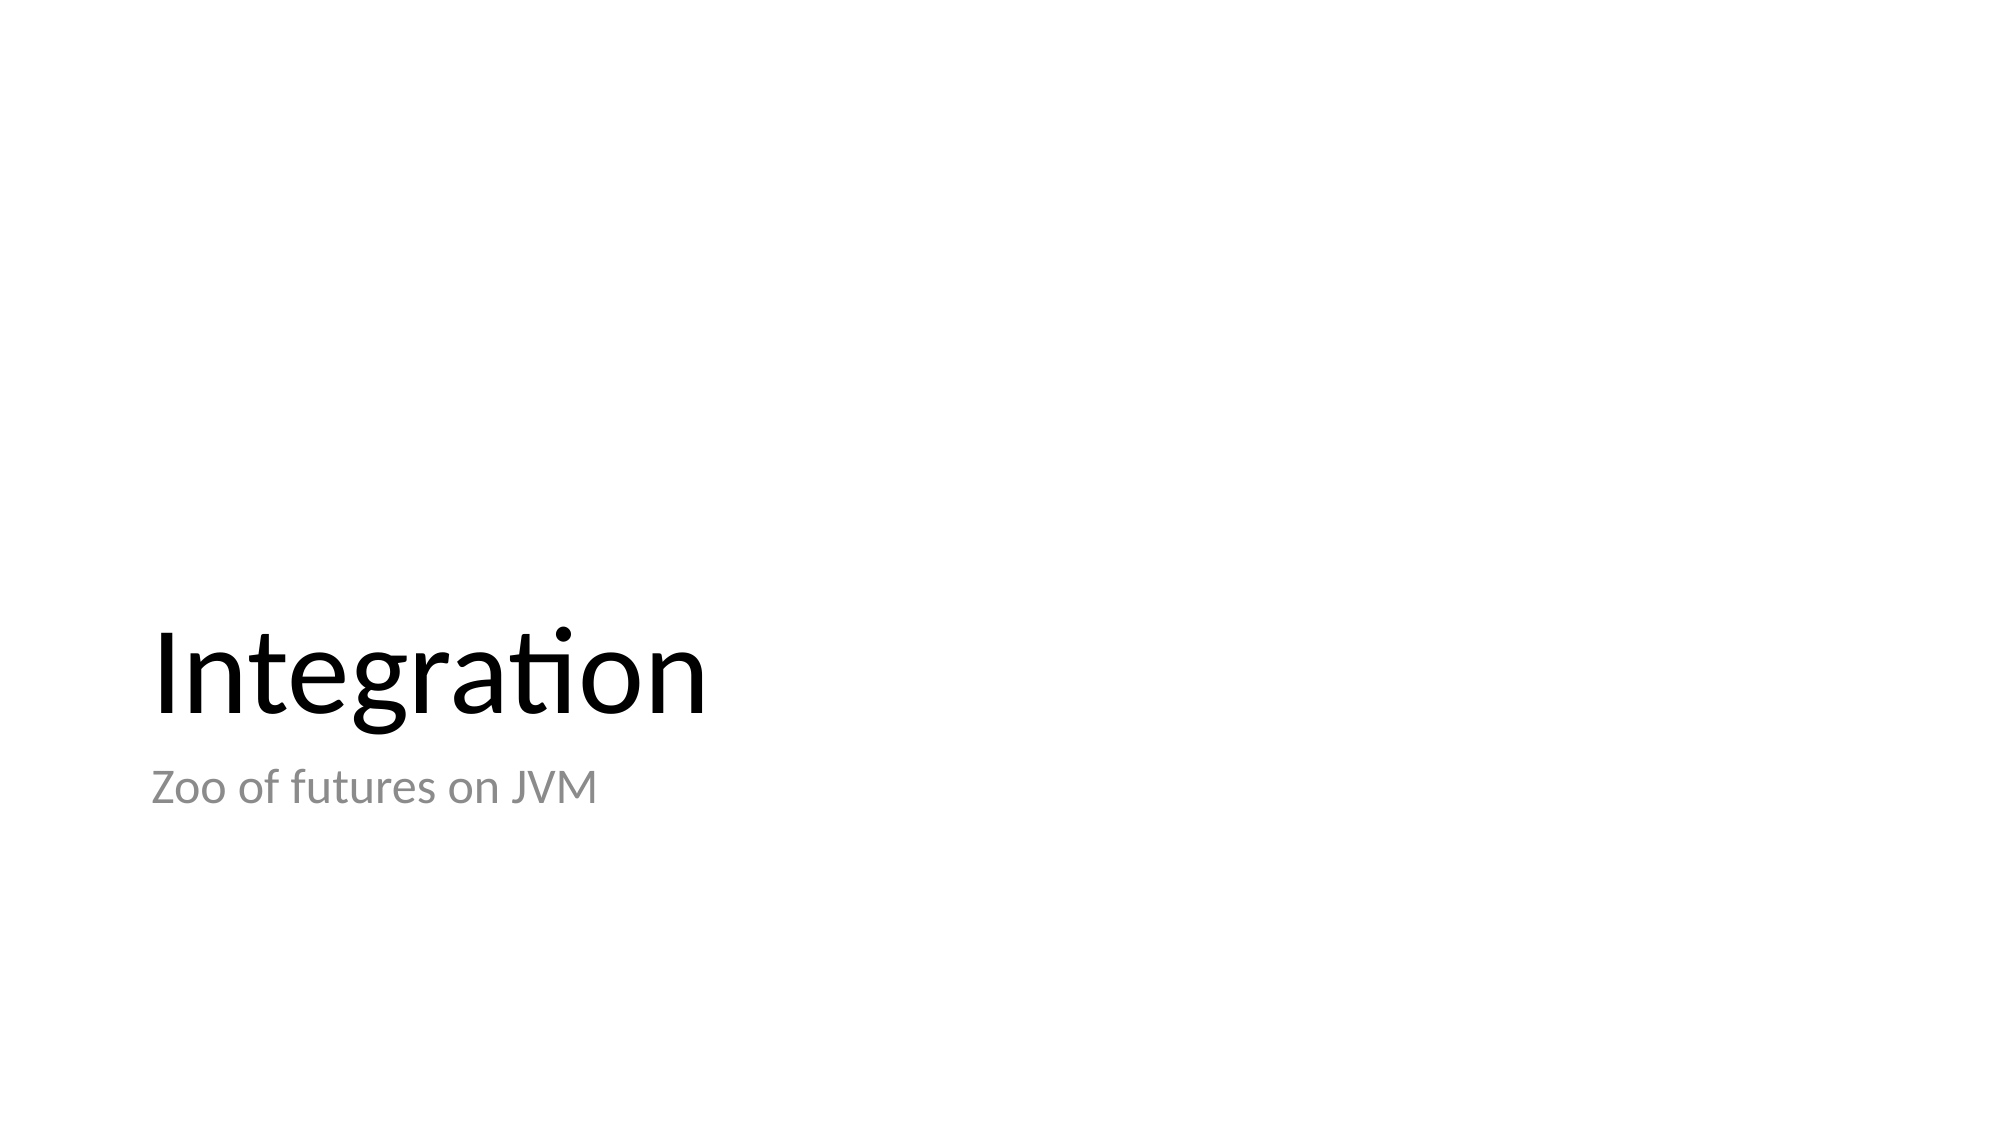

# Integration
Zoo of futures on JVM